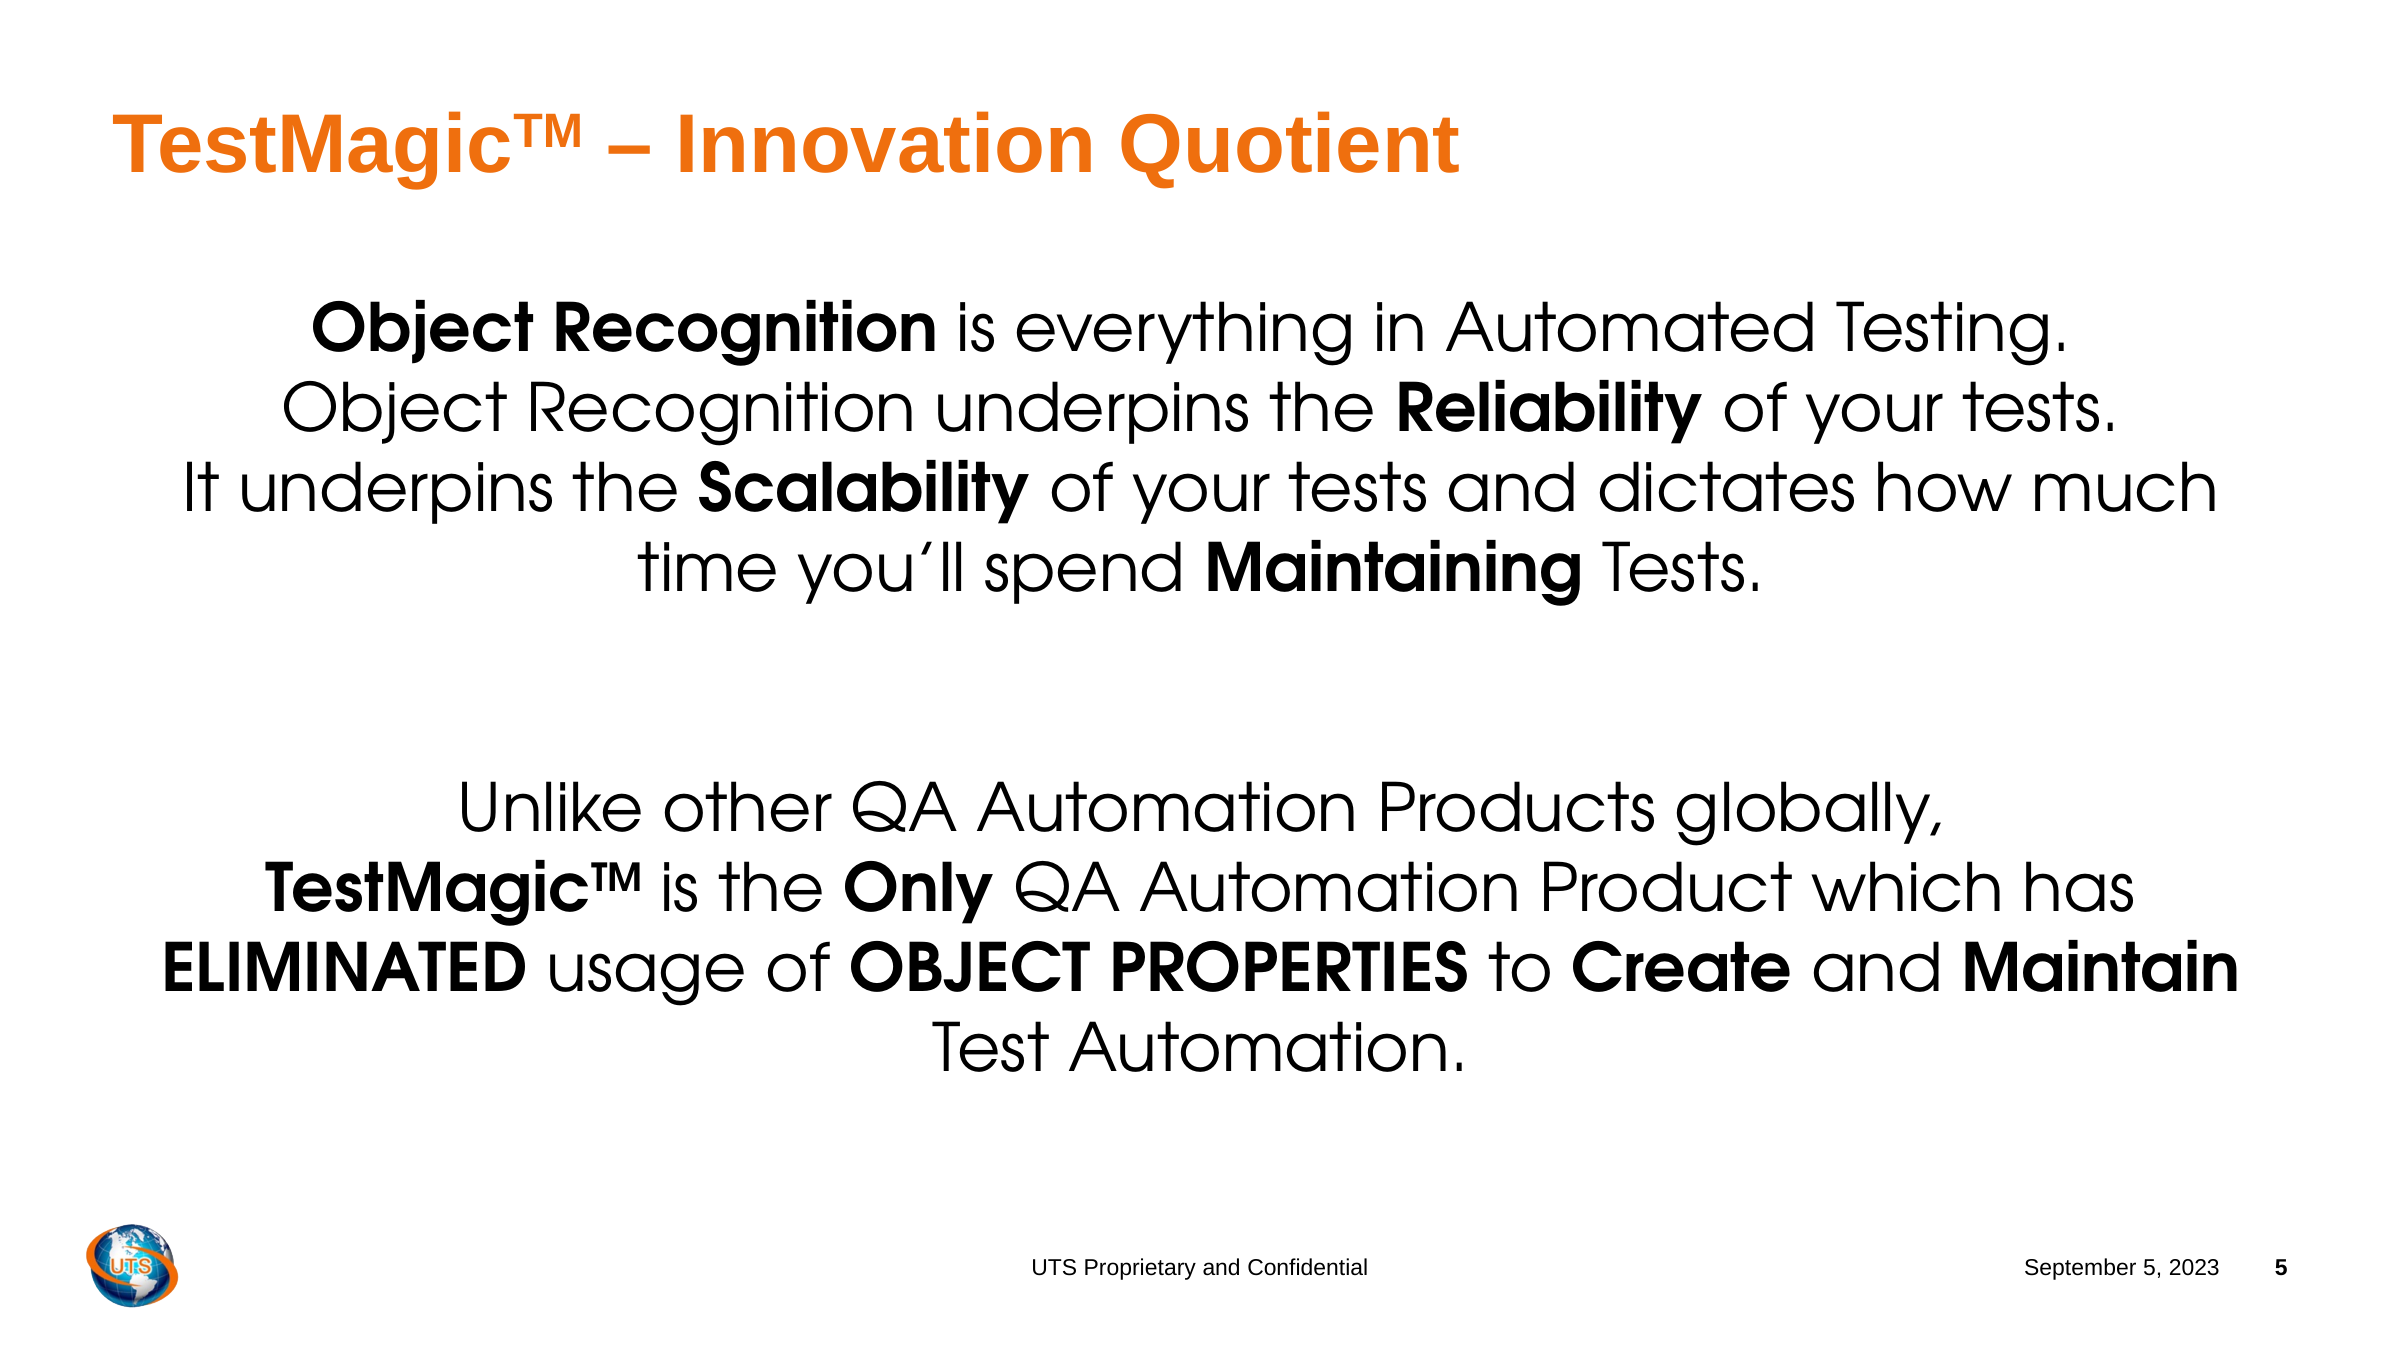

# TestMagicTM – Innovation Quotient
Object Recognition is everything in Automated Testing.
Object Recognition underpins the Reliability of your tests.
It underpins the Scalability of your tests and dictates how much time you’ll spend Maintaining Tests.

Unlike other QA Automation Products globally,
TestMagicTM is the Only QA Automation Product which has ELIMINATED usage of OBJECT PROPERTIES to Create and Maintain Test Automation.